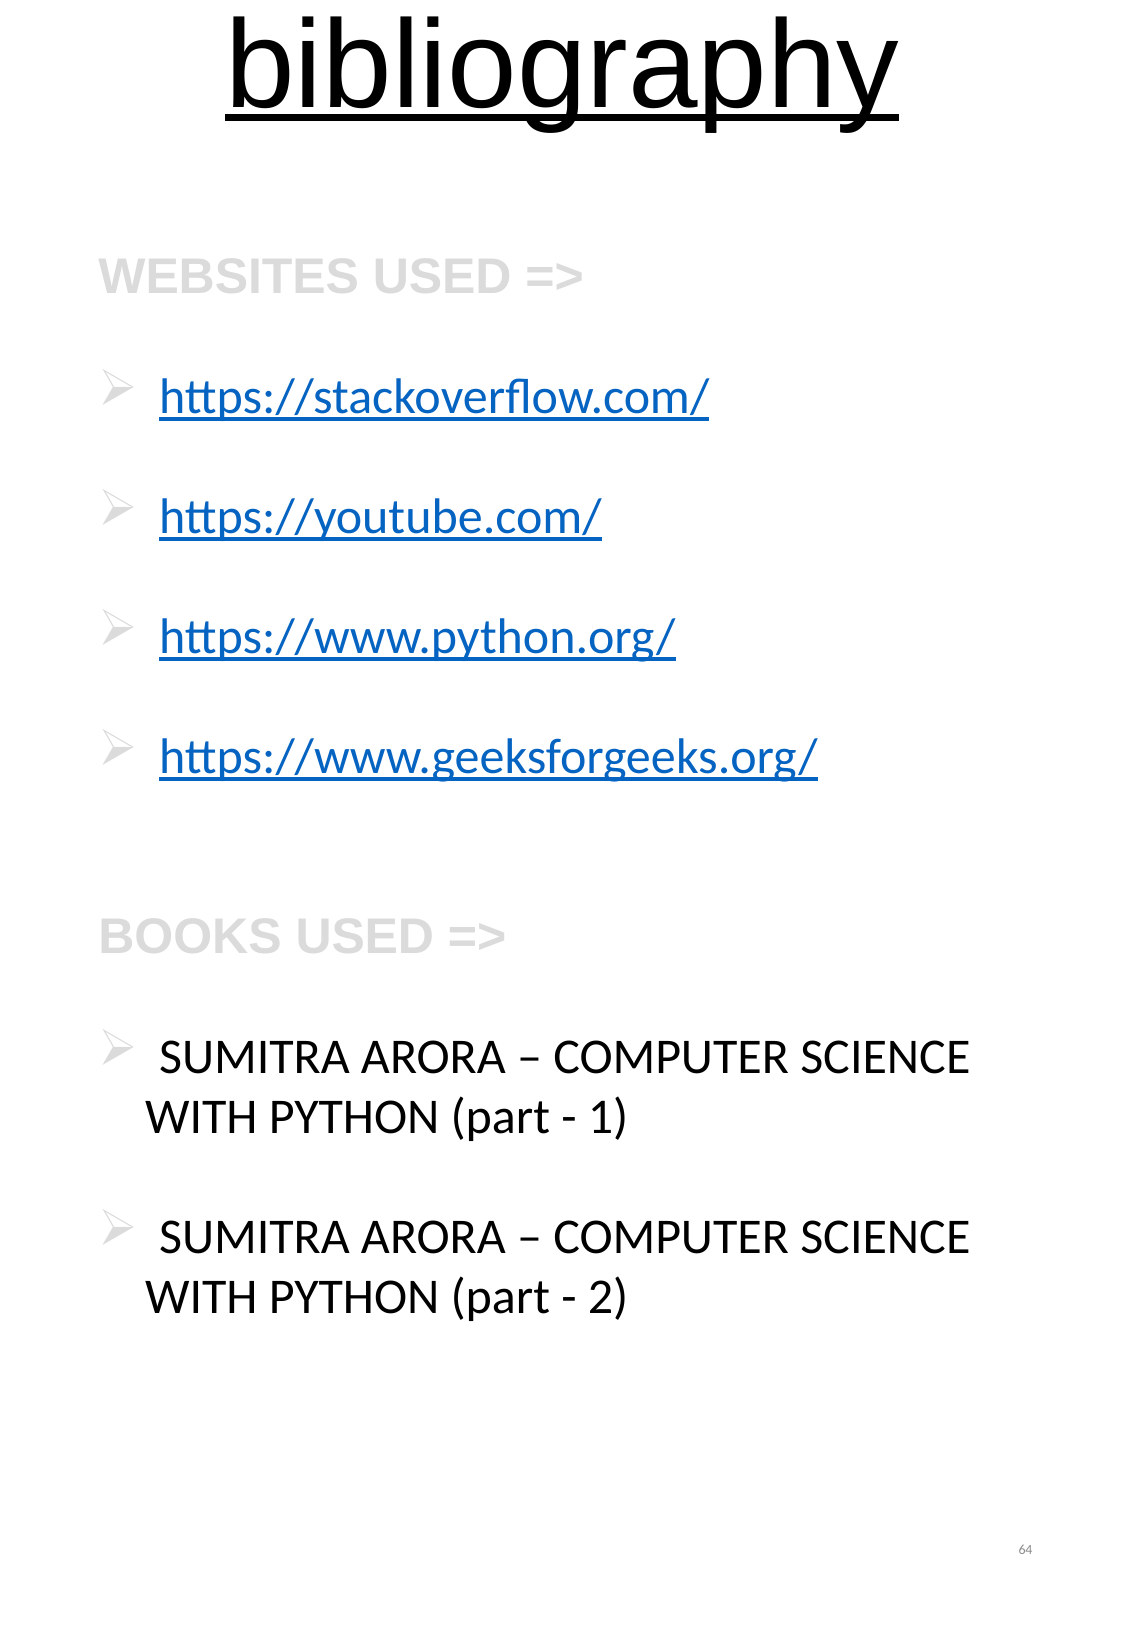

bibliography

WEBSITES USED =>

 https://stackoverflow.com/

 https://youtube.com/

 https://www.python.org/

 https://www.geeksforgeeks.org/

BOOKS USED =>

 SUMITRA ARORA – COMPUTER SCIENCE WITH PYTHON (part - 1)

 SUMITRA ARORA – COMPUTER SCIENCE WITH PYTHON (part - 2)
64